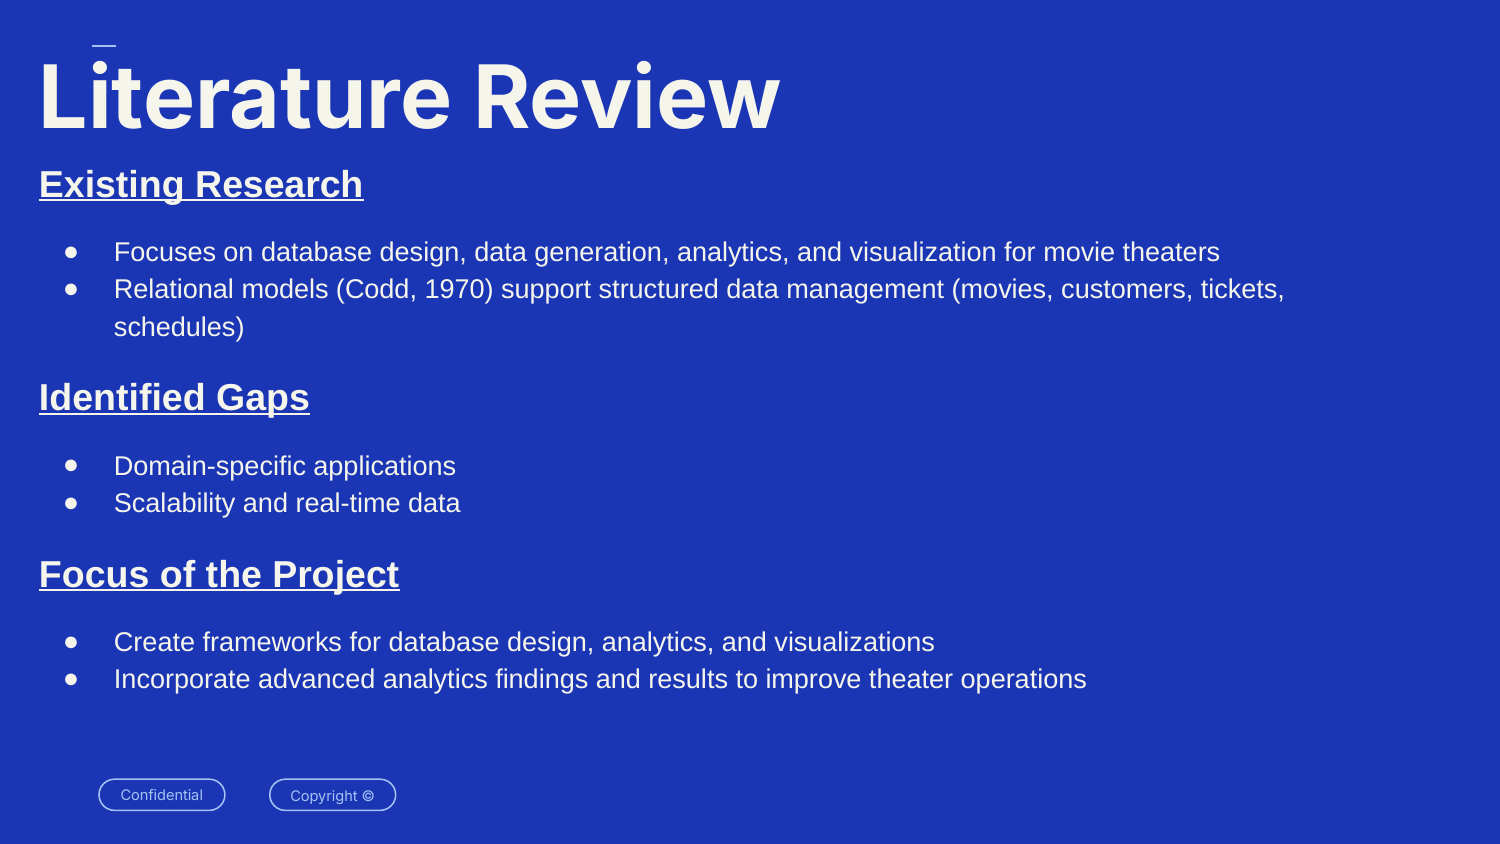

# Literature Review
Existing Research
Focuses on database design, data generation, analytics, and visualization for movie theaters
Relational models (Codd, 1970) support structured data management (movies, customers, tickets, schedules)
Identified Gaps
Domain-specific applications
Scalability and real-time data
Focus of the Project
Create frameworks for database design, analytics, and visualizations
Incorporate advanced analytics findings and results to improve theater operations